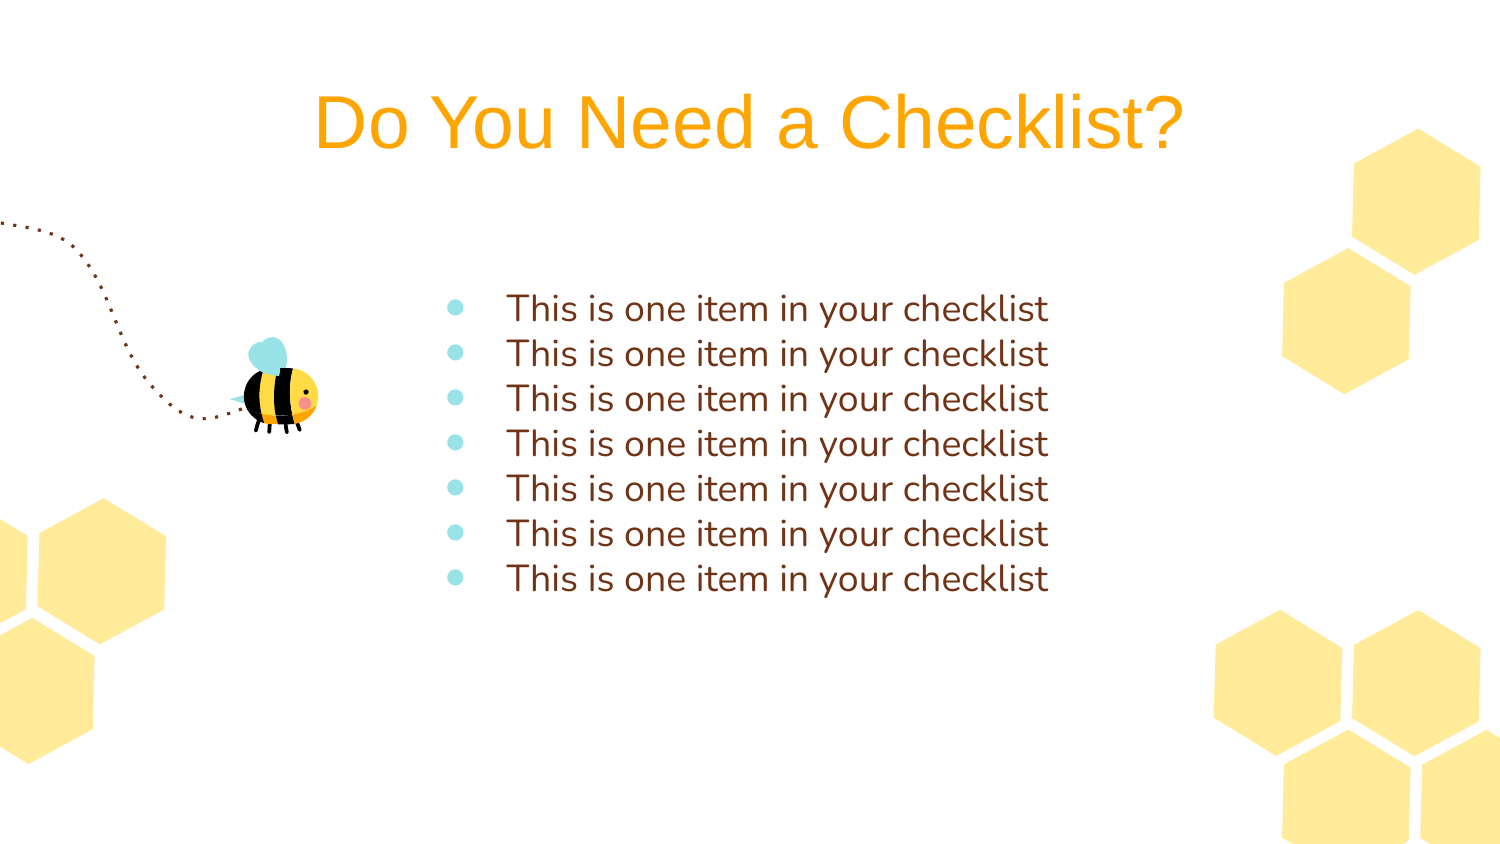

# Do You Need a Checklist?

This is one item in your checklist
This is one item in your checklist
This is one item in your checklist
This is one item in your checklist
This is one item in your checklist
This is one item in your checklist
This is one item in your checklist